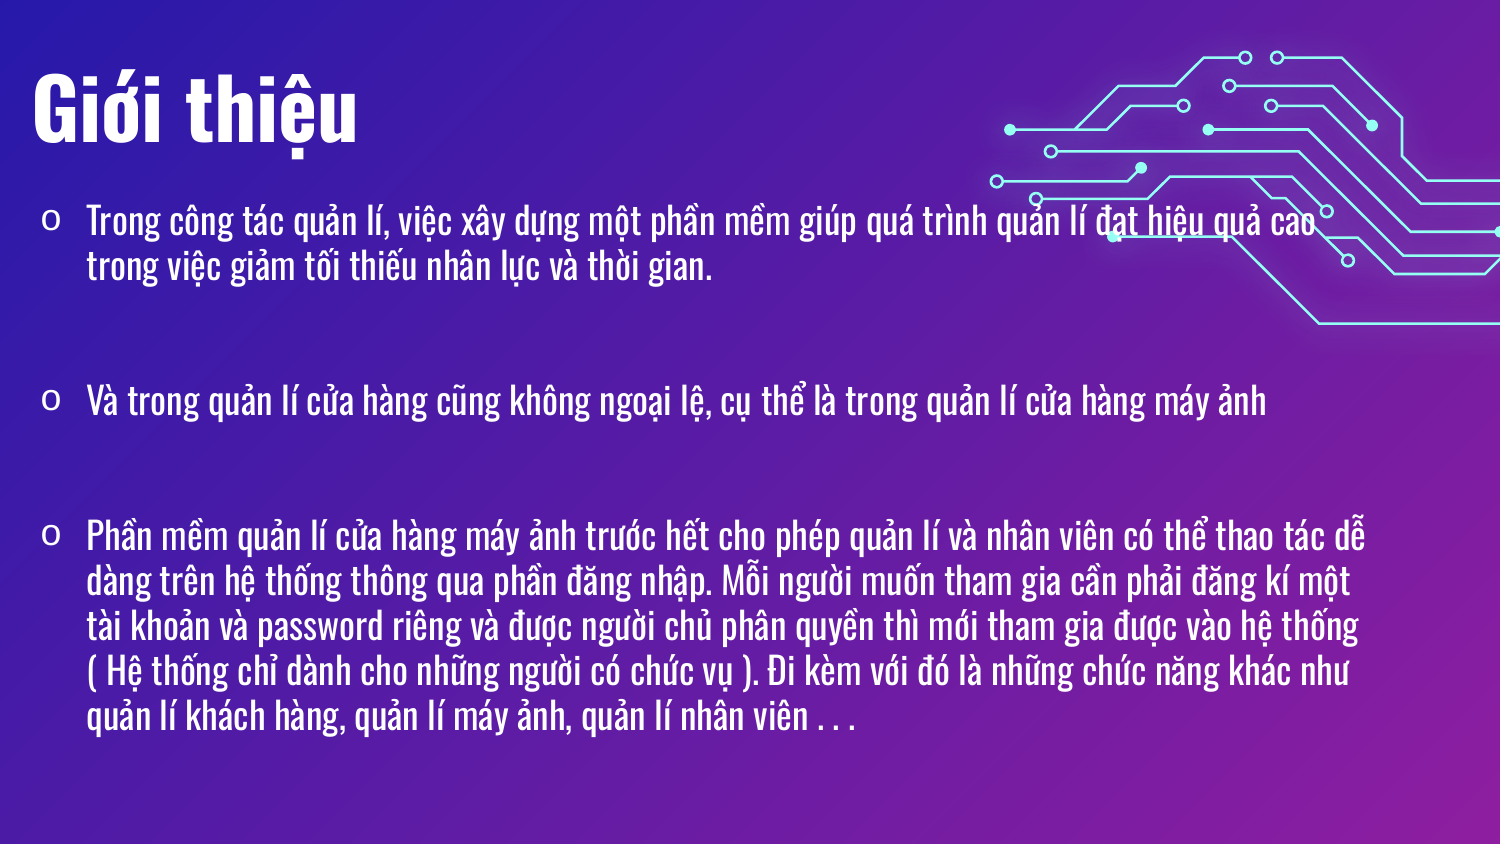

# Giới thiệu
Trong công tác quản lí, việc xây dựng một phần mềm giúp quá trình quản lí đạt hiệu quả cao trong việc giảm tối thiếu nhân lực và thời gian.

Và trong quản lí cửa hàng cũng không ngoại lệ, cụ thể là trong quản lí cửa hàng máy ảnh

Phần mềm quản lí cửa hàng máy ảnh trước hết cho phép quản lí và nhân viên có thể thao tác dễ dàng trên hệ thống thông qua phần đăng nhập. Mỗi người muốn tham gia cần phải đăng kí một tài khoản và password riêng và được người chủ phân quyền thì mới tham gia được vào hệ thống ( Hệ thống chỉ dành cho những người có chức vụ ). Đi kèm với đó là những chức năng khác như quản lí khách hàng, quản lí máy ảnh, quản lí nhân viên . . .